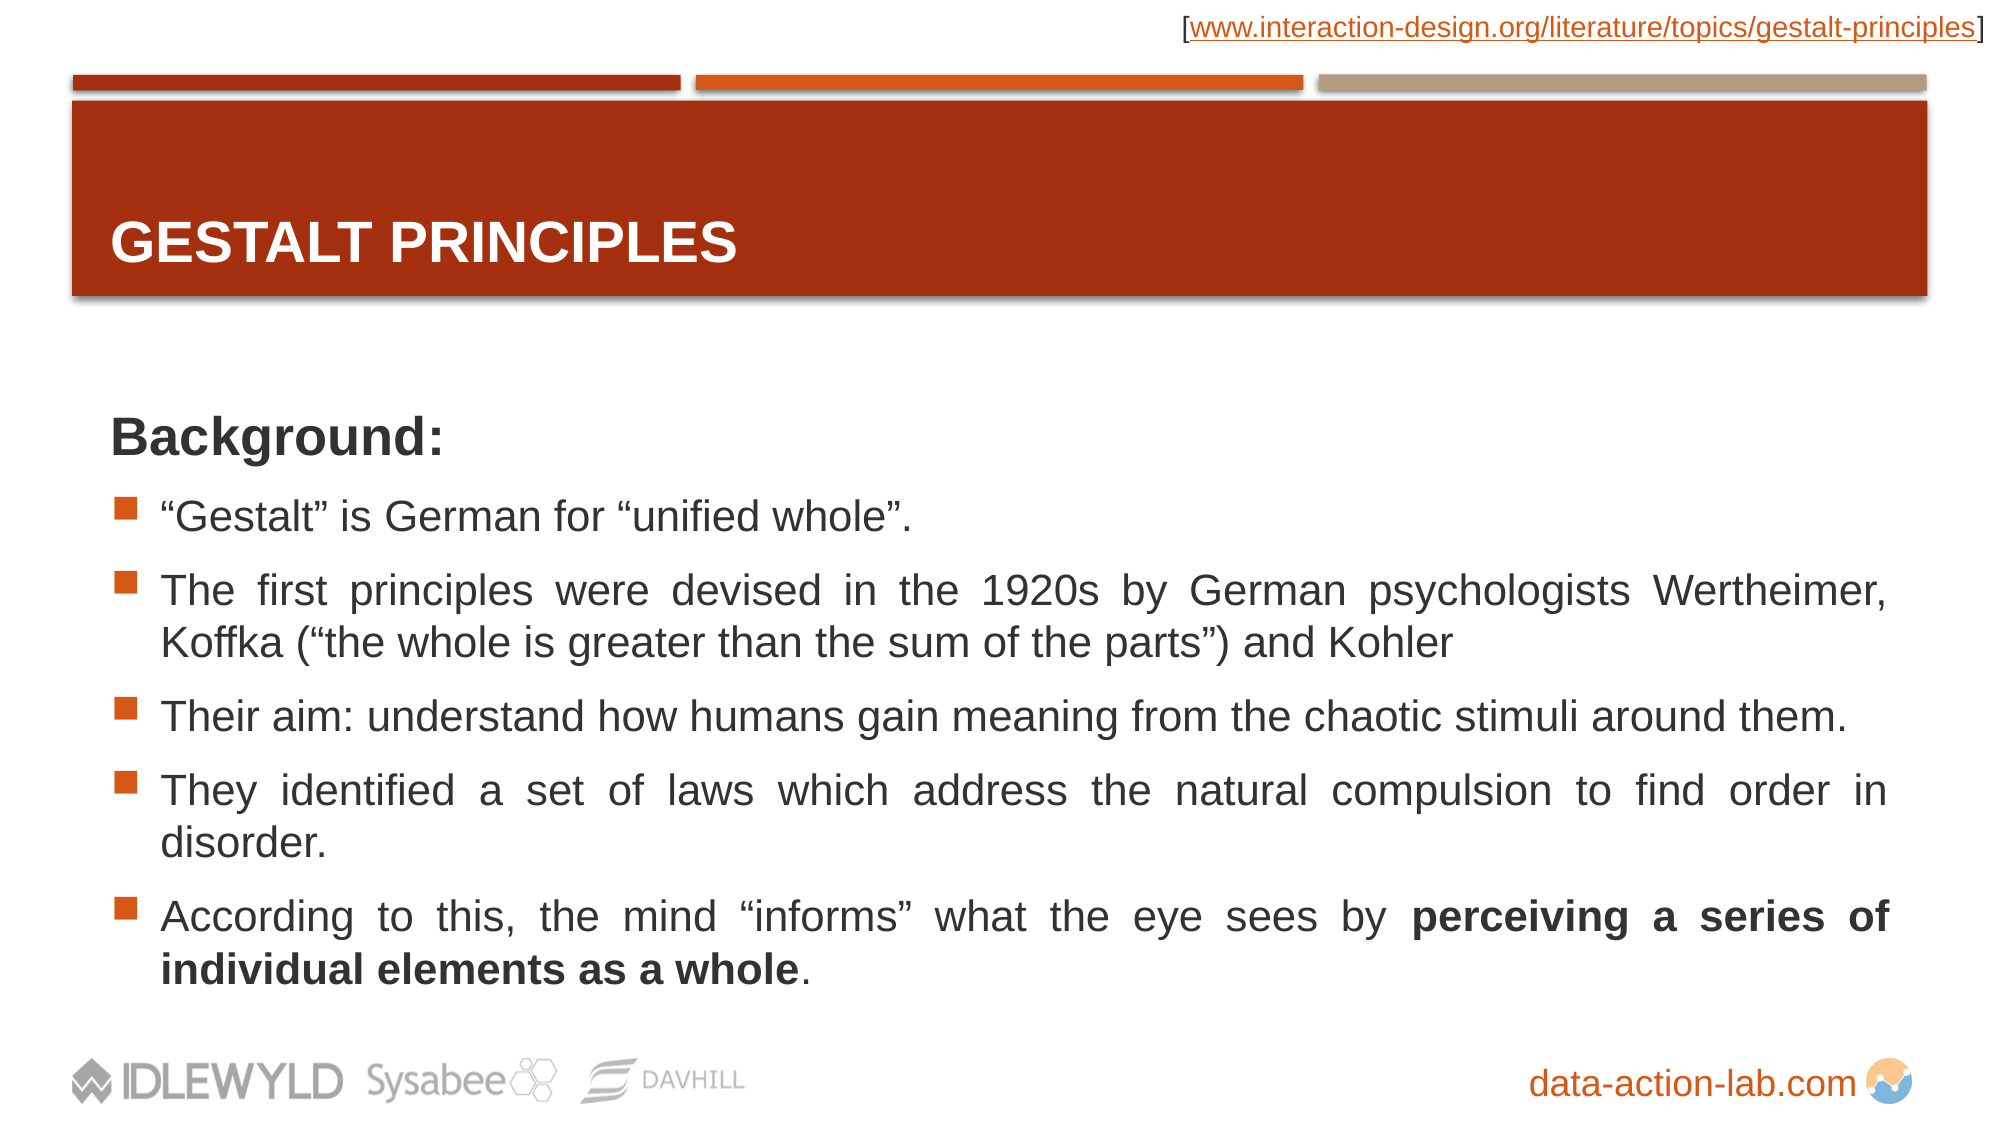

[www.interaction-design.org/literature/topics/gestalt-principles]
# GESTALT PRINCIPLES
Background:
“Gestalt” is German for “unified whole”.
The first principles were devised in the 1920s by German psychologists Wertheimer, Koffka (“the whole is greater than the sum of the parts”) and Kohler
Their aim: understand how humans gain meaning from the chaotic stimuli around them.
They identified a set of laws which address the natural compulsion to find order in disorder.
According to this, the mind “informs” what the eye sees by perceiving a series of individual elements as a whole.